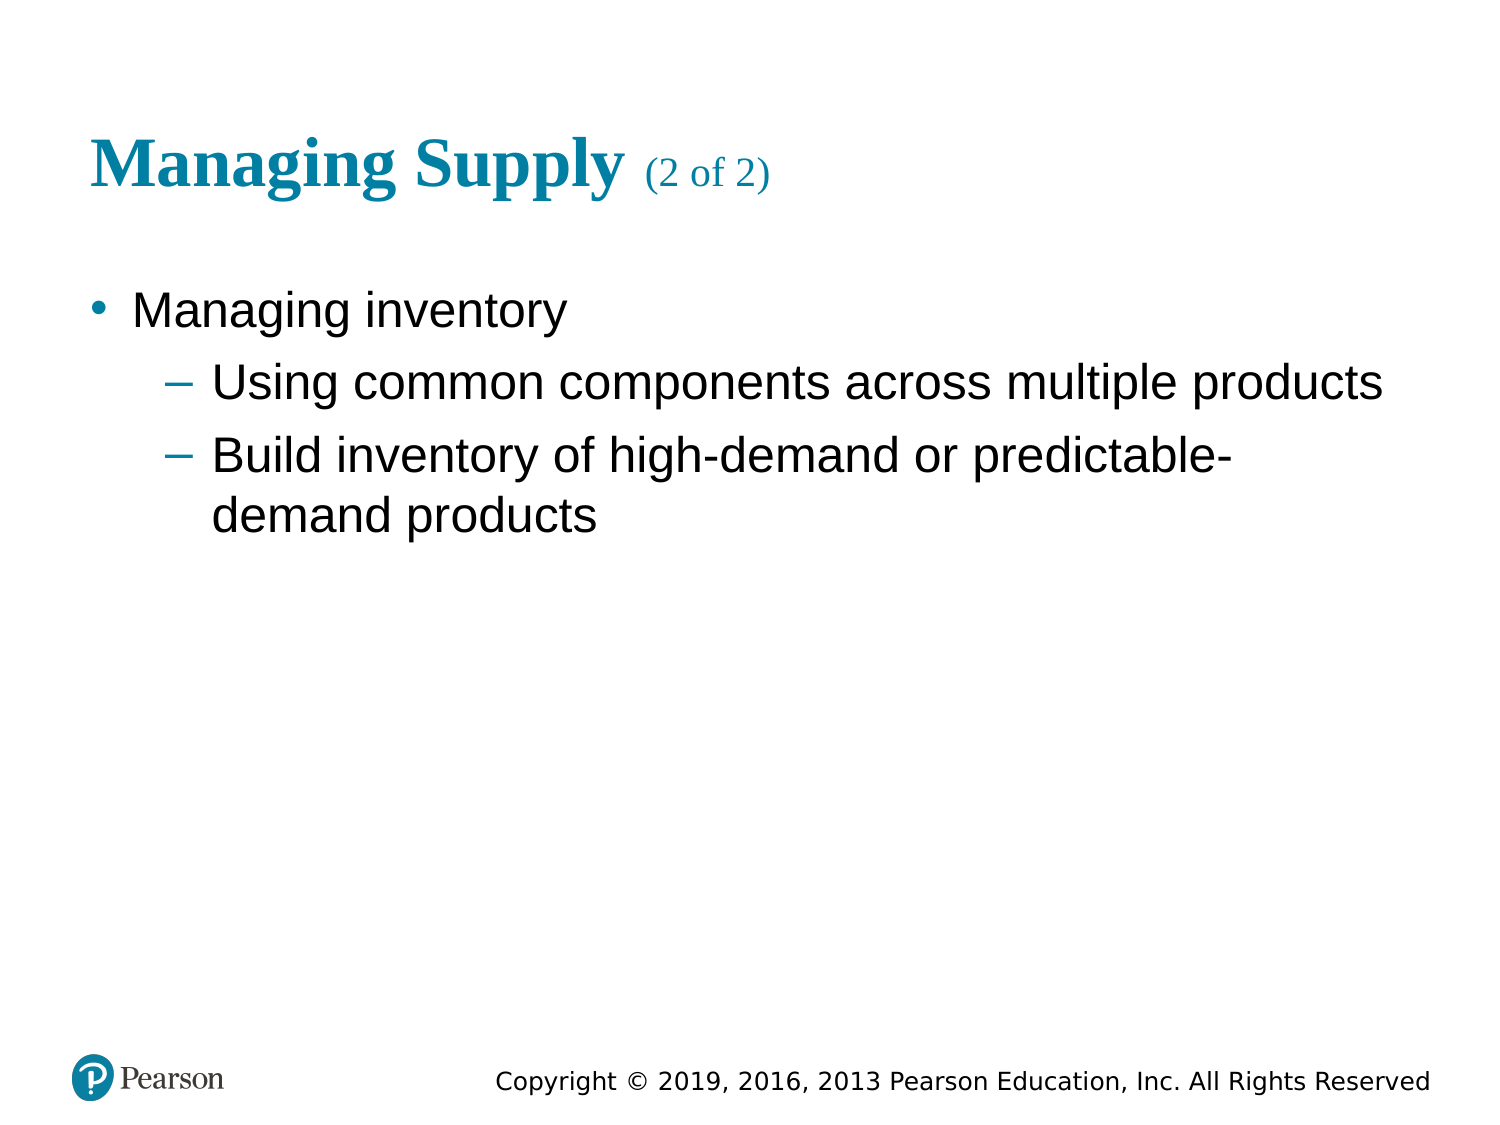

# Managing Supply (2 of 2)
Managing inventory
Using common components across multiple products
Build inventory of high-demand or predictable-demand products